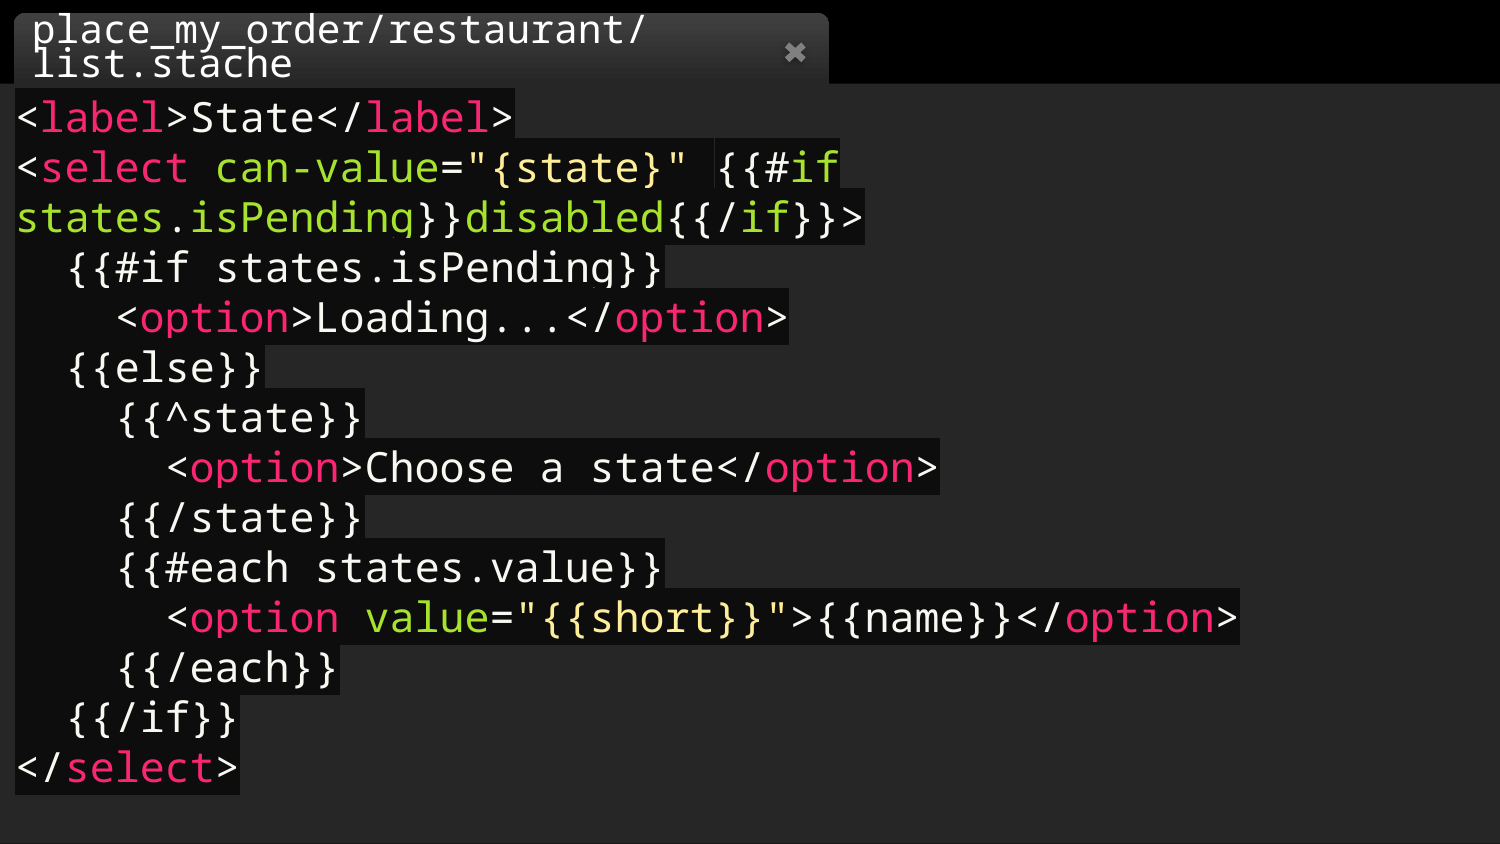

place_my_order/restaurant/list.stache

<label>State</label>
<select can-value="{state}" {{#if states.isPending}}disabled{{/if}}>
  {{#if states.isPending}}
    <option>Loading...</option>
  {{else}}
    {{^state}}
      <option>Choose a state</option>
    {{/state}}
    {{#each states.value}}
      <option value="{{short}}">{{name}}</option>
    {{/each}}
  {{/if}}
</select>